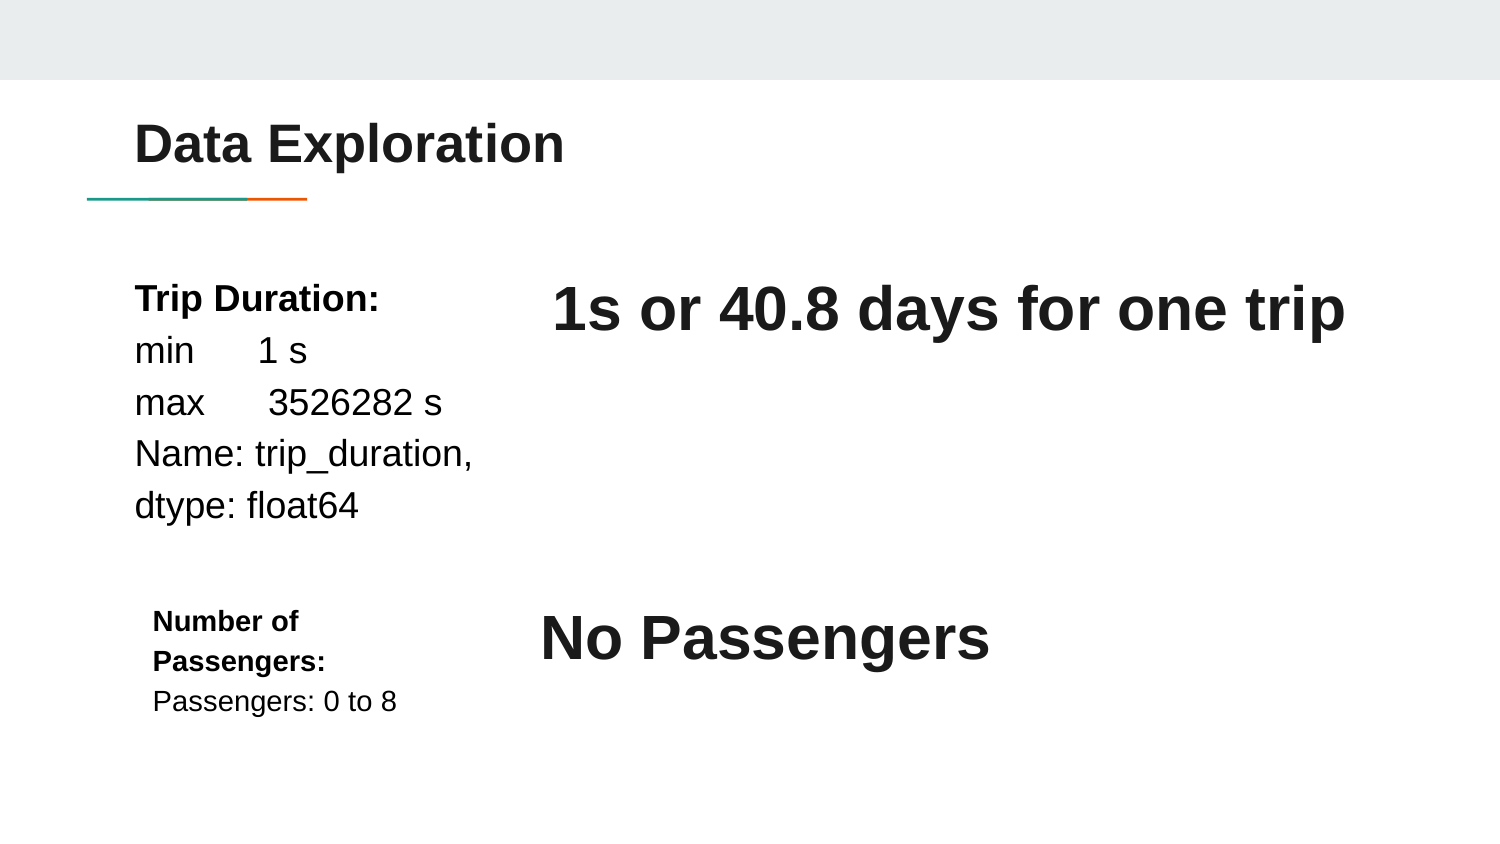

# Data Exploration
Trip Duration:
min      1 s
max      3526282 s
Name: trip_duration, dtype: float64

1s or 40.8 days for one trip
Number of Passengers:
Passengers: 0 to 8
No Passengers